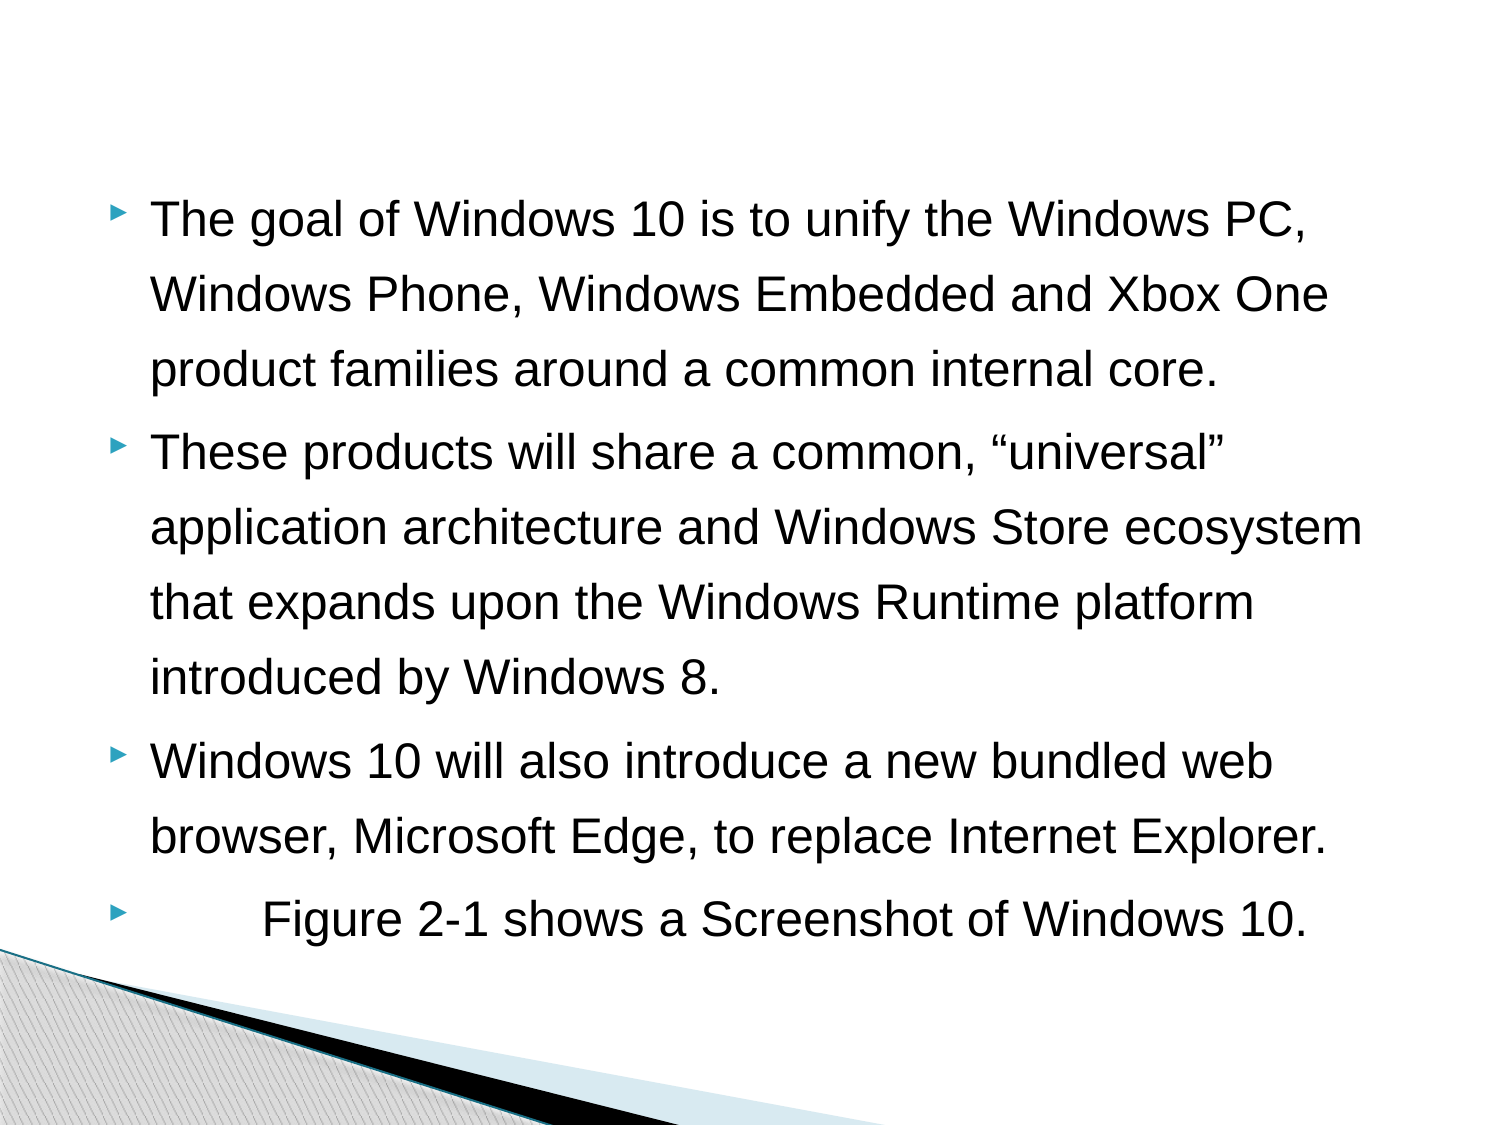

The goal of Windows 10 is to unify the Windows PC, Windows Phone, Windows Embedded and Xbox One product families around a common internal core.
These products will share a common, “universal” application architecture and Windows Store ecosystem that expands upon the Windows Runtime platform introduced by Windows 8.
Windows 10 will also introduce a new bundled web browser, Microsoft Edge, to replace Internet Explorer.
　　Figure 2-1 shows a Screenshot of Windows 10.